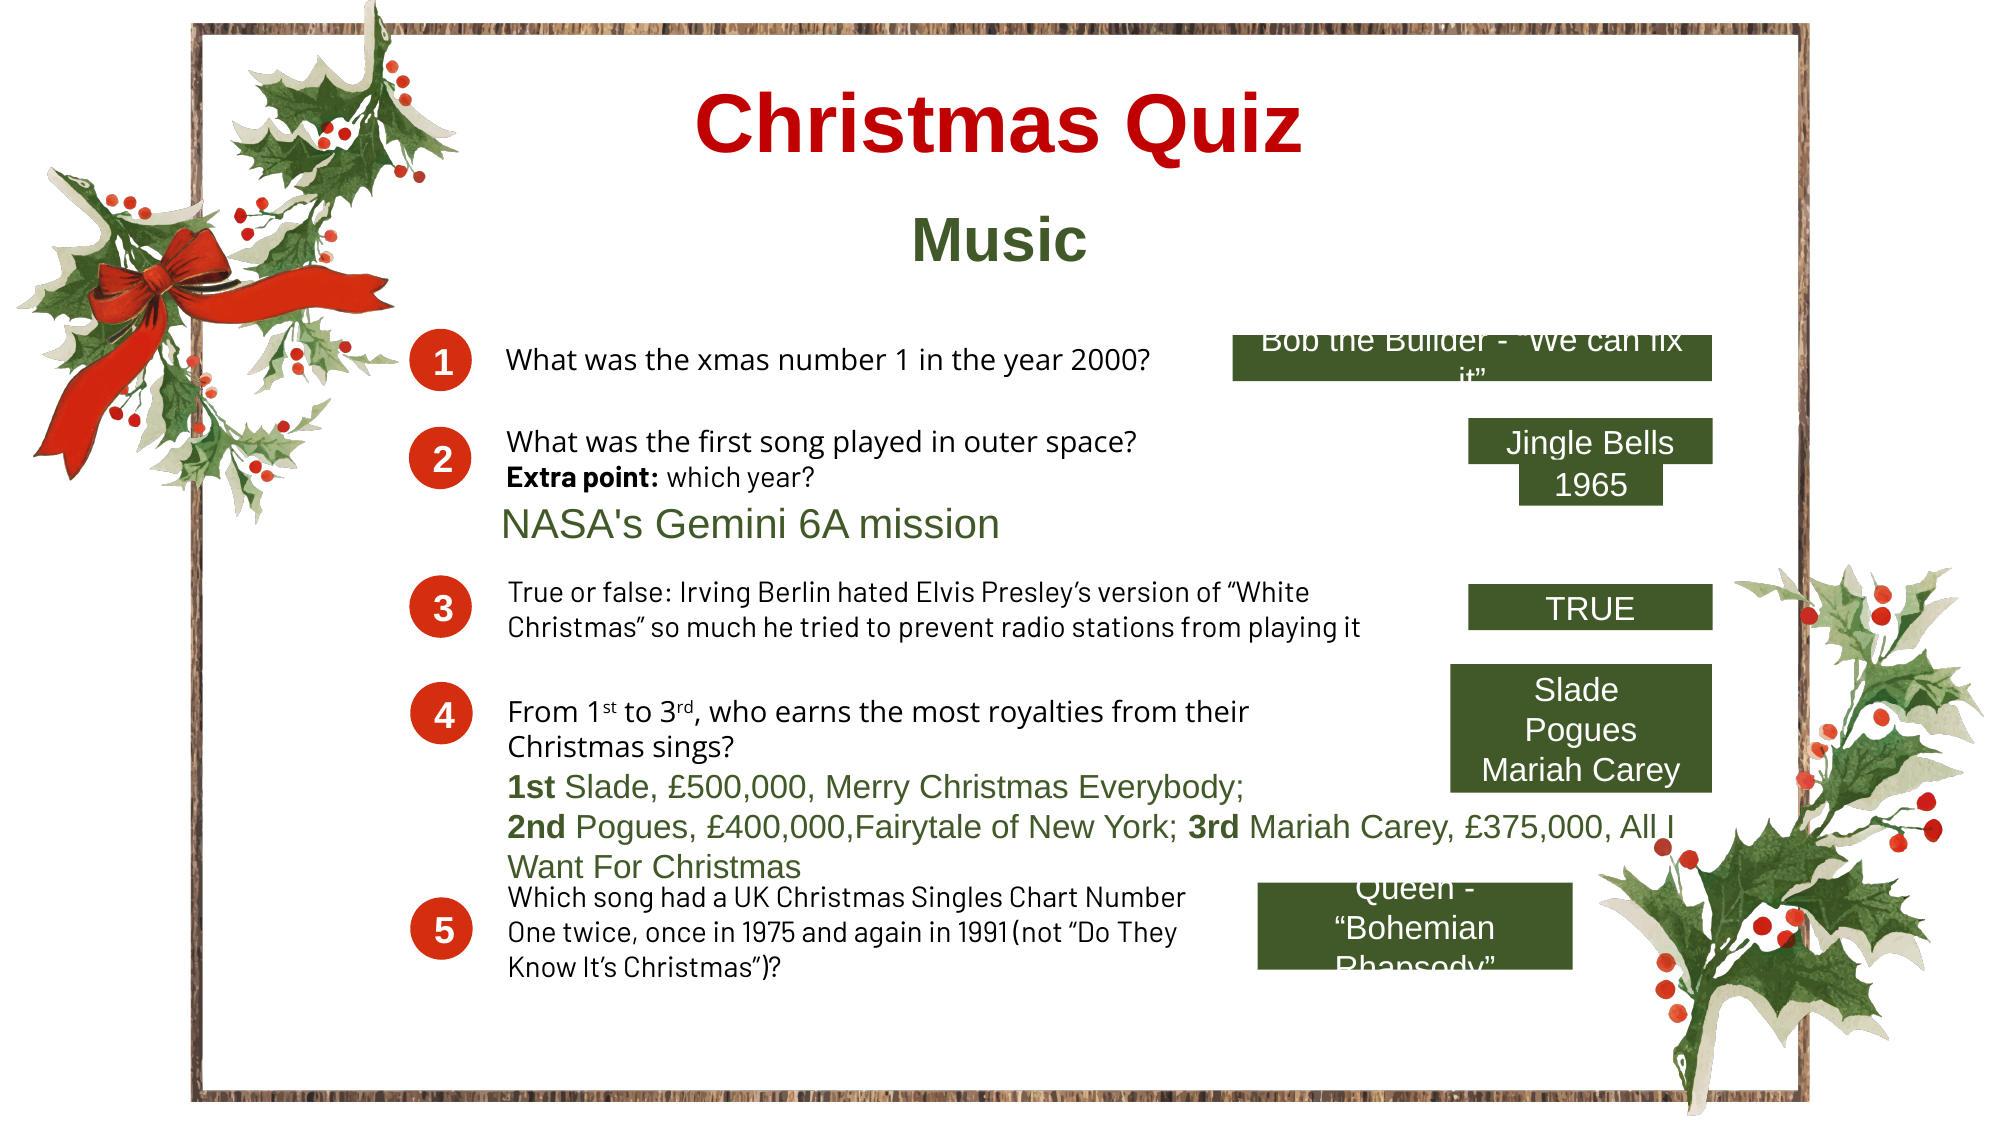

Music
1
What was the xmas number 1 in the year 2000?
Bob the Builder - “We can fix it”
What was the first song played in outer space?
Extra point: which year?
Jingle Bells
2
1965
NASA's Gemini 6A mission
True or false: Irving Berlin hated Elvis Presley’s version of “White Christmas” so much he tried to prevent radio stations from playing it
3
TRUE
Slade
Pogues
Mariah Carey
4
From 1st to 3rd, who earns the most royalties from their Christmas sings?
1st Slade, £500,000, Merry Christmas Everybody;
2nd Pogues, £400,000,Fairytale of New York; 3rd Mariah Carey, £375,000, All I Want For Christmas
Which song had a UK Christmas Singles Chart Number One twice, once in 1975 and again in 1991 (not “Do They Know It’s Christmas”)?
Queen - “Bohemian Rhapsody”
5